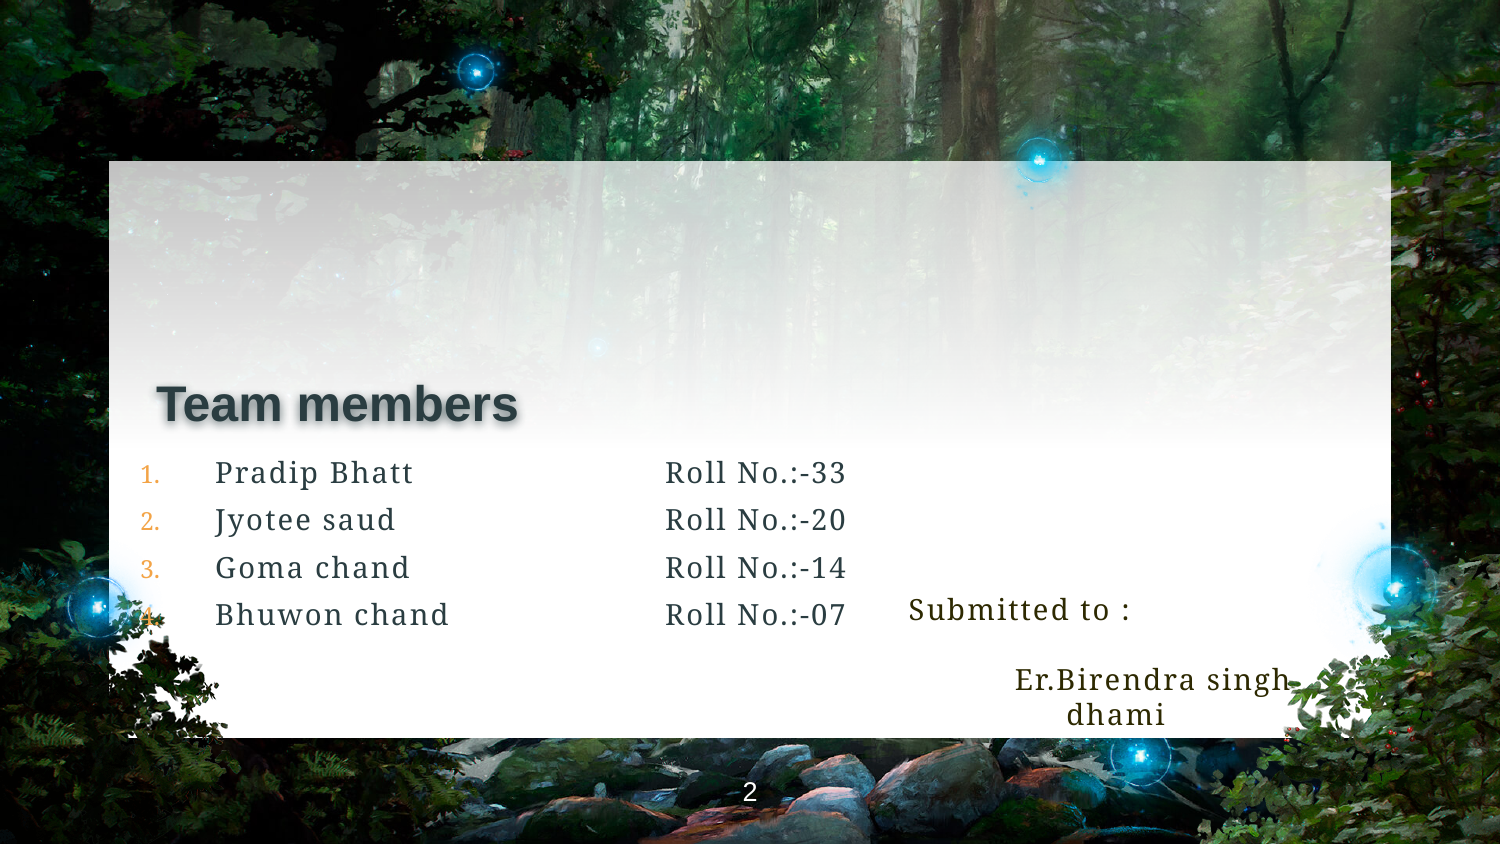

# Team members
Pradip Bhatt		Roll No.:-33
Jyotee saud   		Roll No.:-20
Goma chand		Roll No.:-14
Bhuwon chand		Roll No.:-07

 Submitted to :                                                            Er.Birendra singh dhami
2